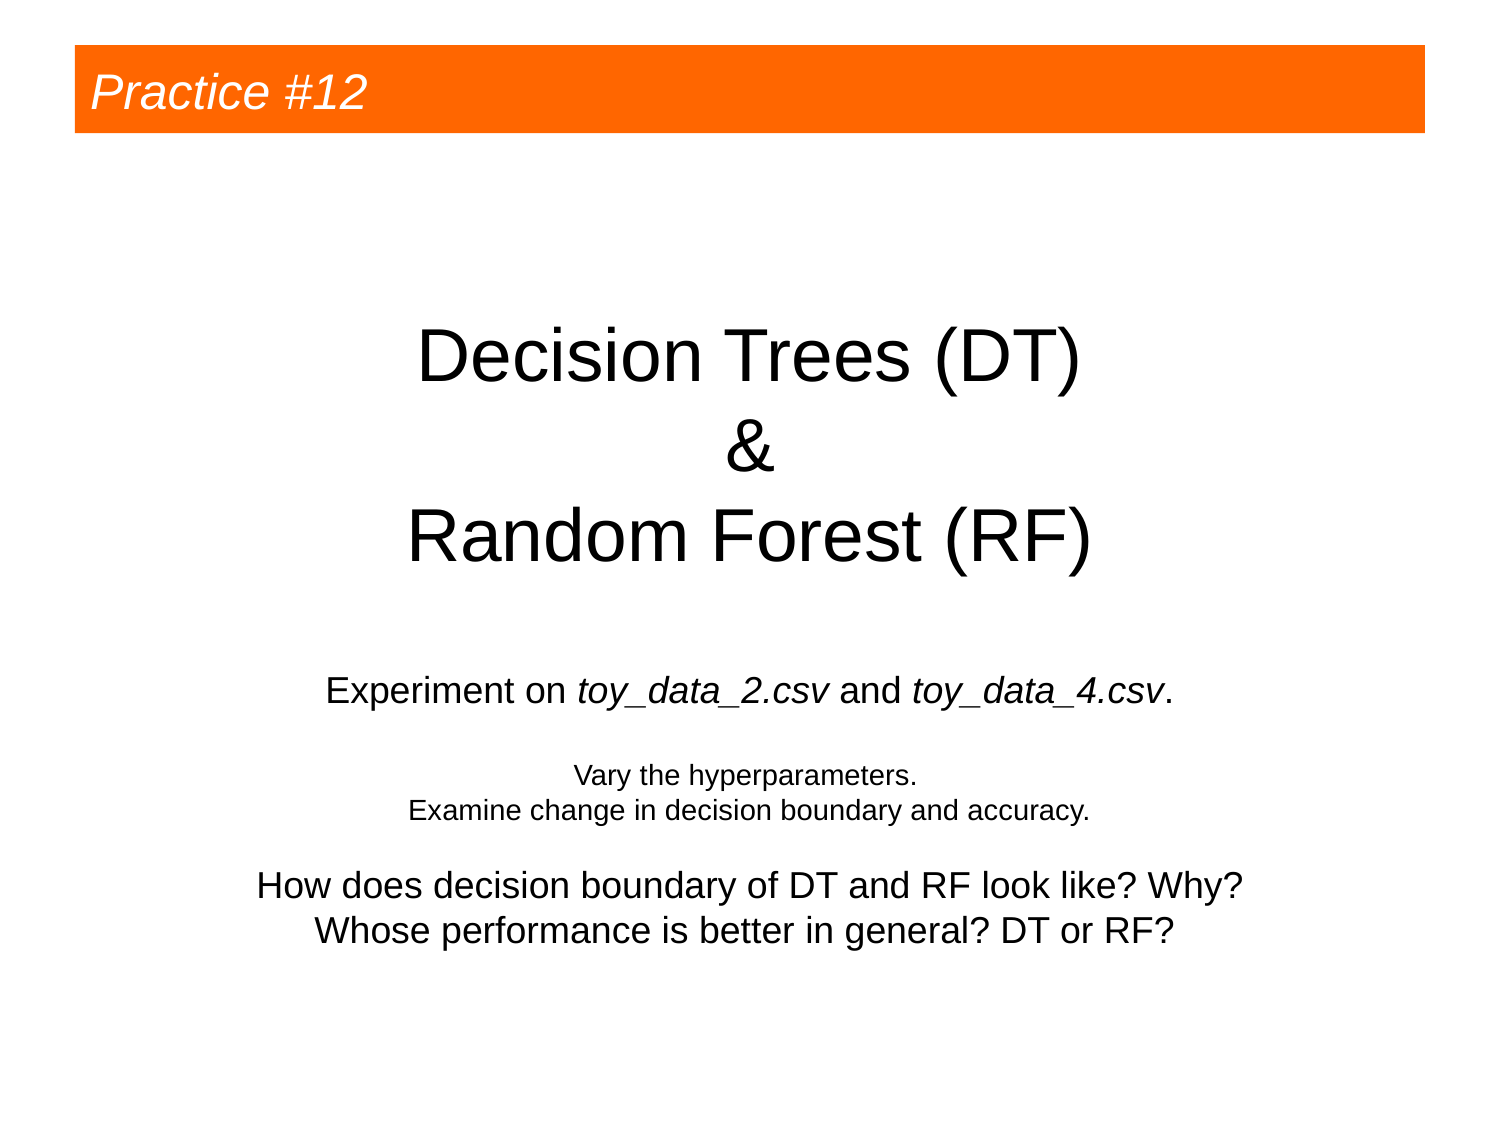

Practice #12
# Decision Trees (DT) & Random Forest (RF) Experiment on toy_data_2.csv and toy_data_4.csv. Vary the hyperparameters. Examine change in decision boundary and accuracy. How does decision boundary of DT and RF look like? Why? Whose performance is better in general? DT or RF?